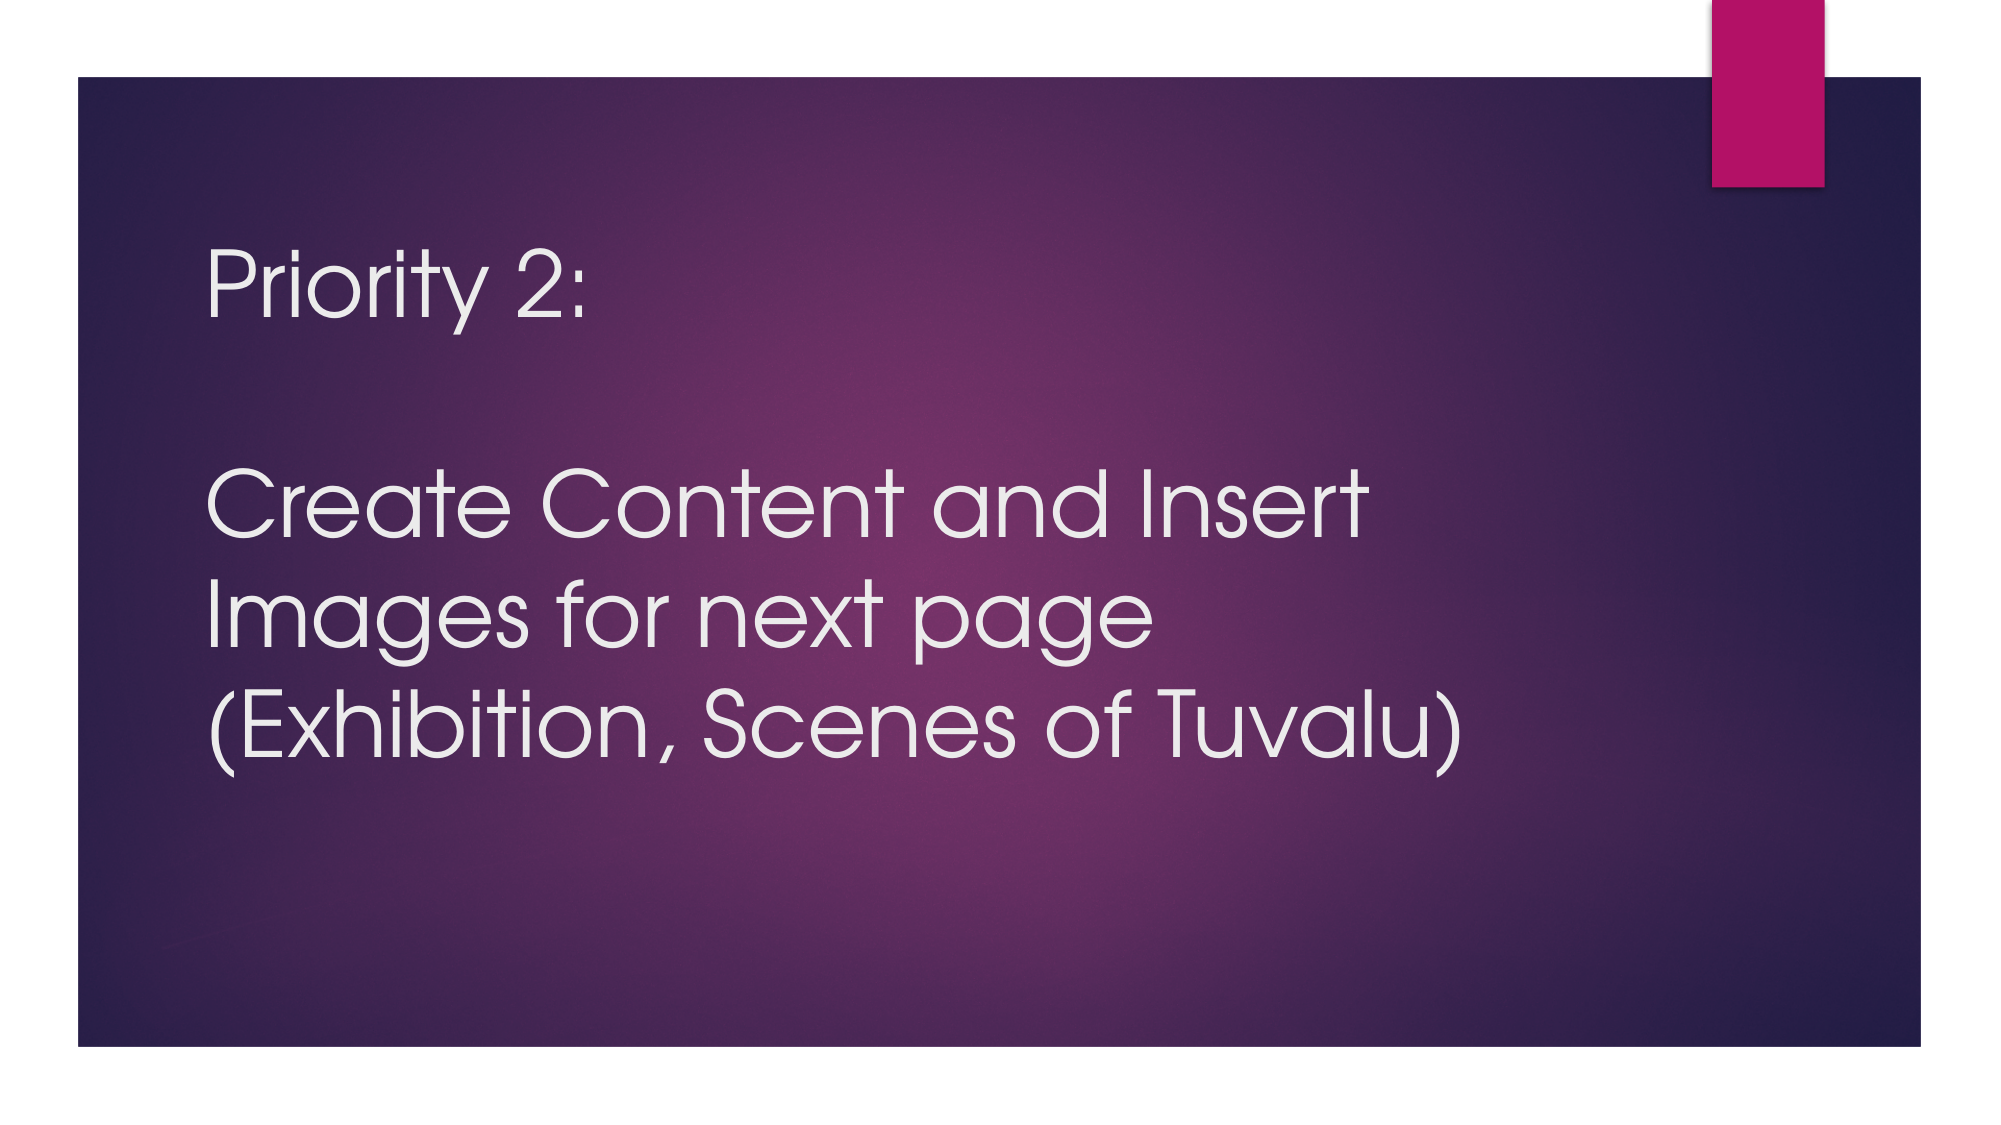

# Priority 2: Create Content and Insert Images for next page (Exhibition, Scenes of Tuvalu)